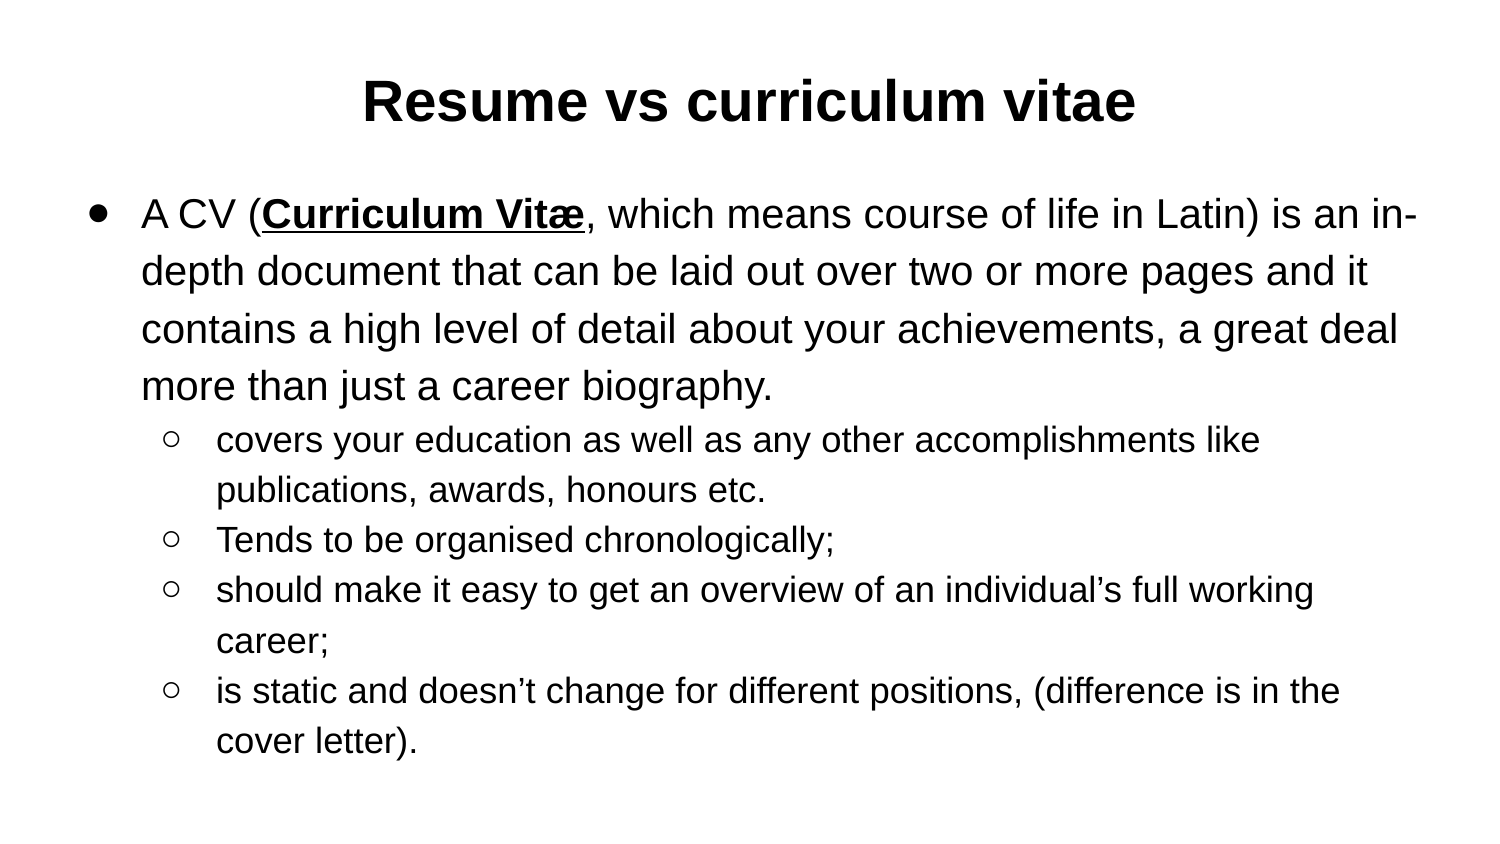

# Resume vs curriculum vitae

A CV (Curriculum Vitæ, which means course of life in Latin) is an in-depth document that can be laid out over two or more pages and it contains a high level of detail about your achievements, a great deal more than just a career biography.
covers your education as well as any other accomplishments like publications, awards, honours etc.
Tends to be organised chronologically;
should make it easy to get an overview of an individual’s full working career;
is static and doesn’t change for different positions, (difference is in the cover letter).